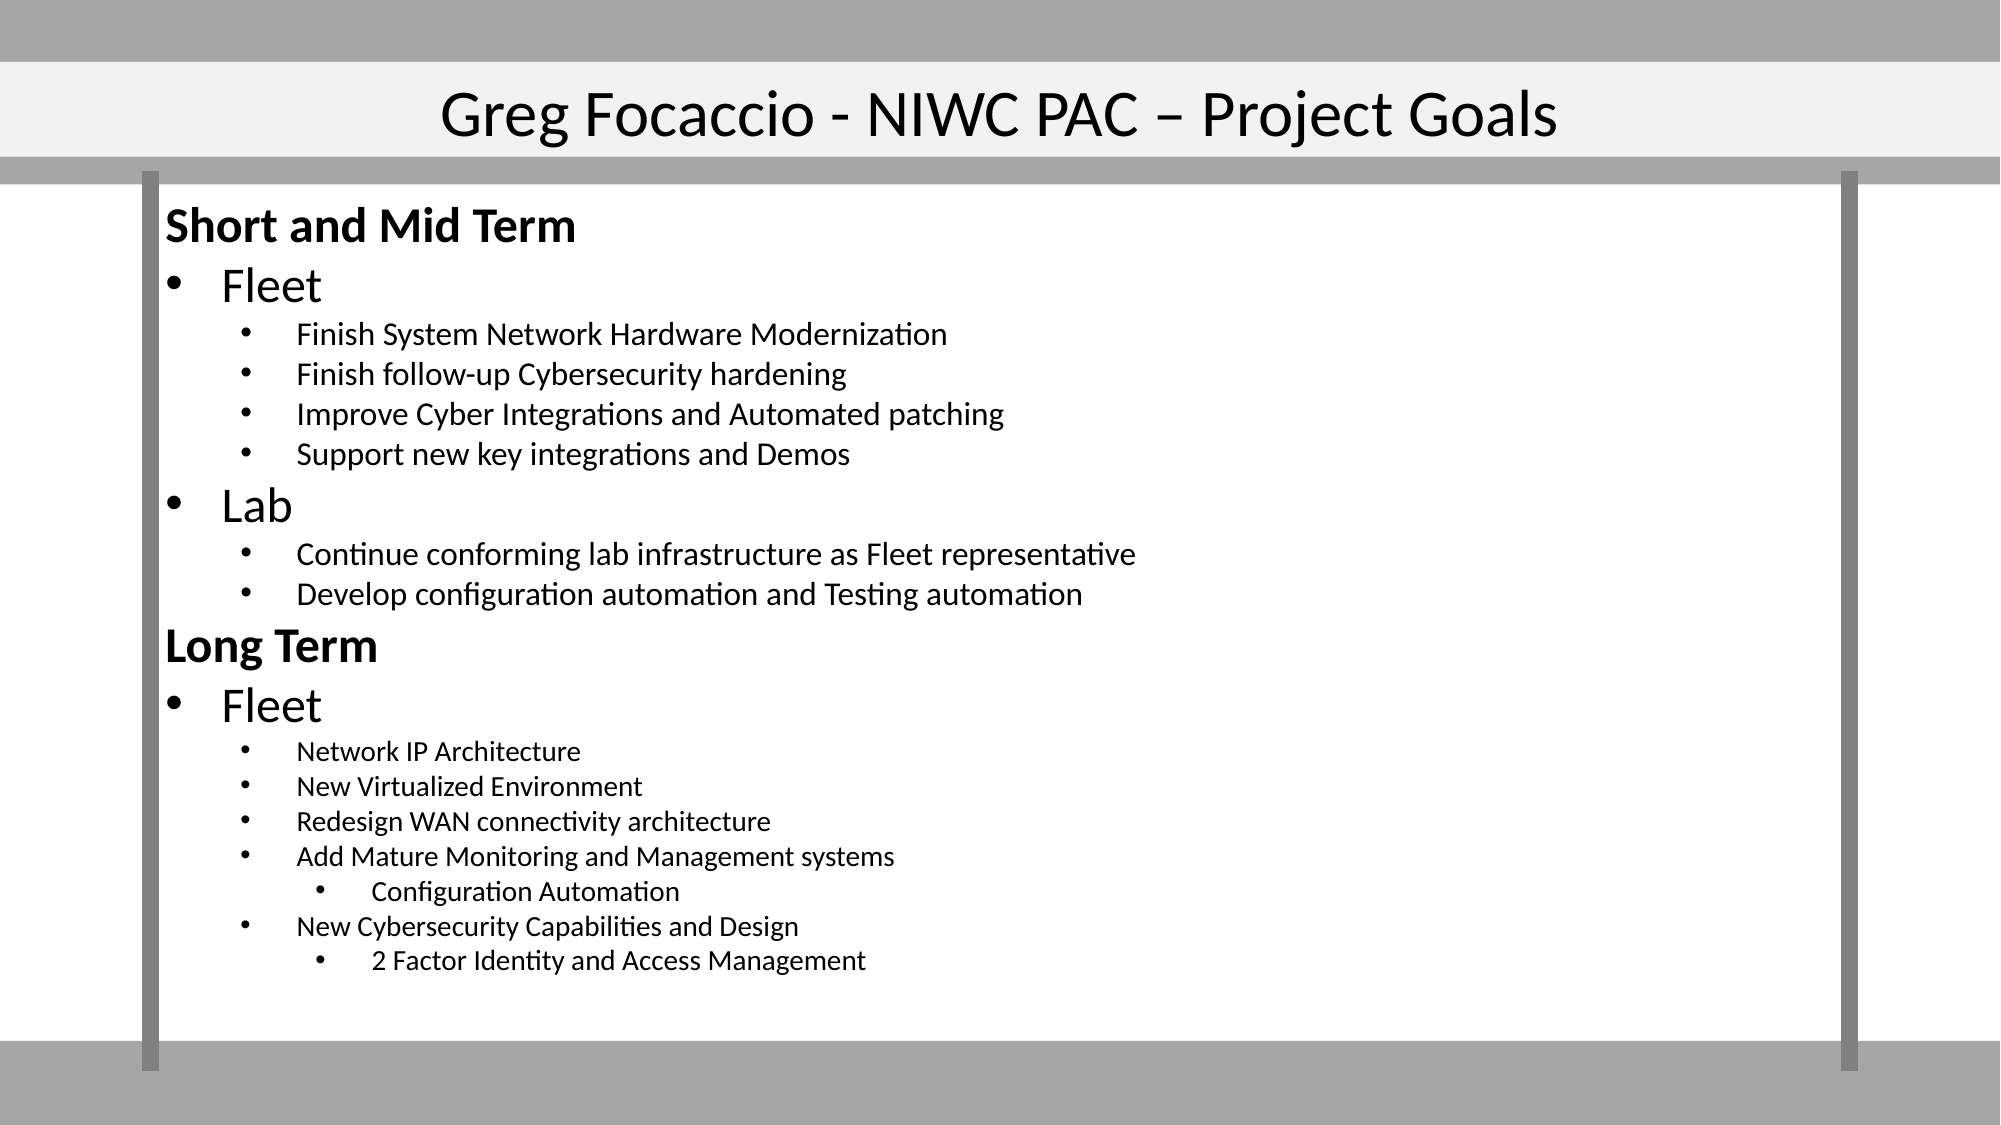

Greg Focaccio - NIWC PAC – Project Goals
Short and Mid Term
Fleet
Finish System Network Hardware Modernization
Finish follow-up Cybersecurity hardening
Improve Cyber Integrations and Automated patching
Support new key integrations and Demos
Lab
Continue conforming lab infrastructure as Fleet representative
Develop configuration automation and Testing automation
Long Term
Fleet
Network IP Architecture
New Virtualized Environment
Redesign WAN connectivity architecture
Add Mature Monitoring and Management systems
Configuration Automation
New Cybersecurity Capabilities and Design
2 Factor Identity and Access Management